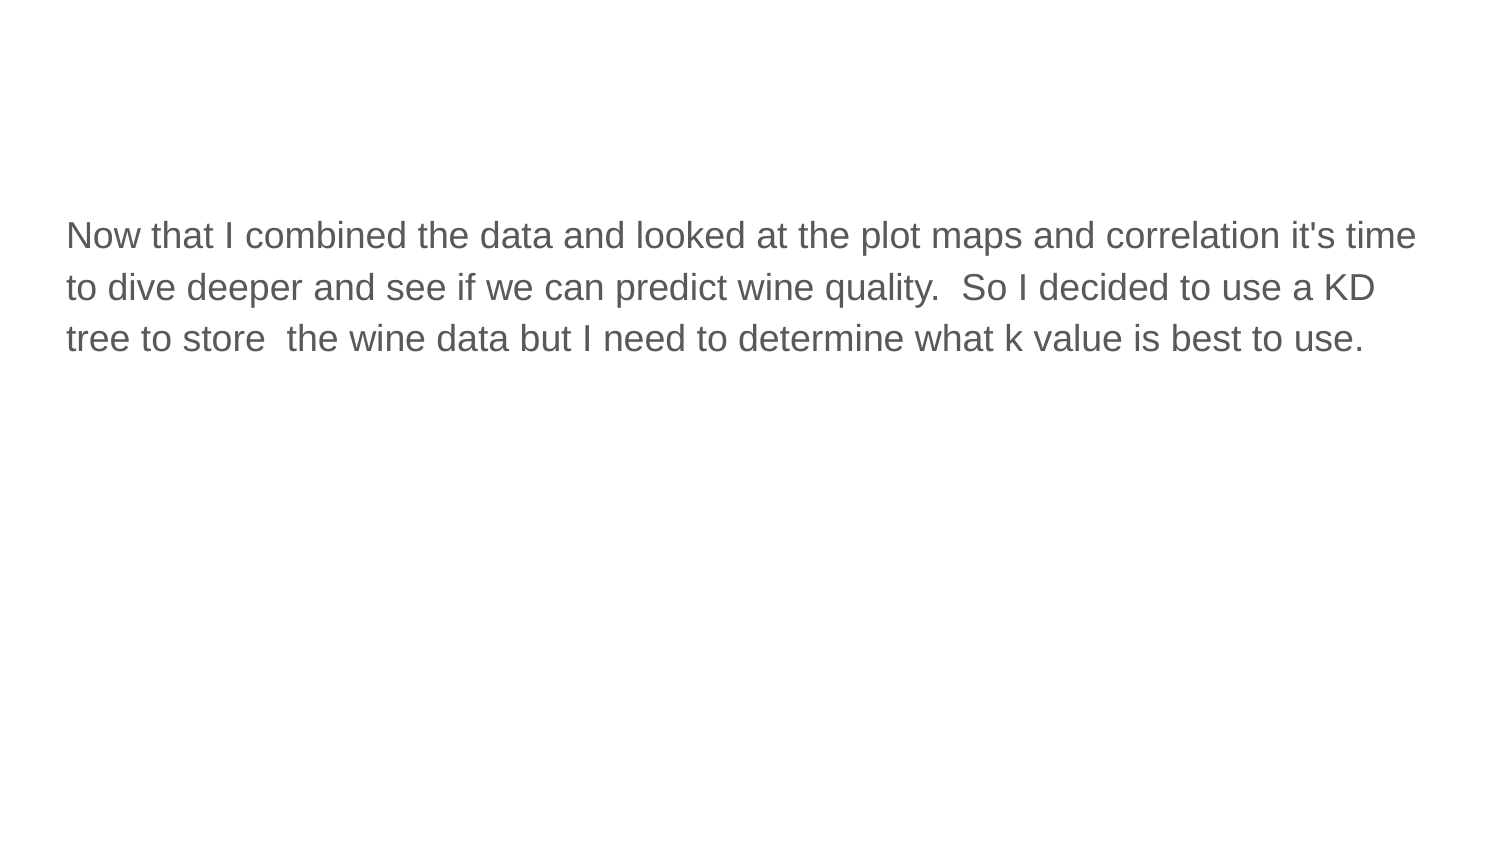

#
Now that I combined the data and looked at the plot maps and correlation it's time to dive deeper and see if we can predict wine quality.  So I decided to use a KD tree to store  the wine data but I need to determine what k value is best to use.